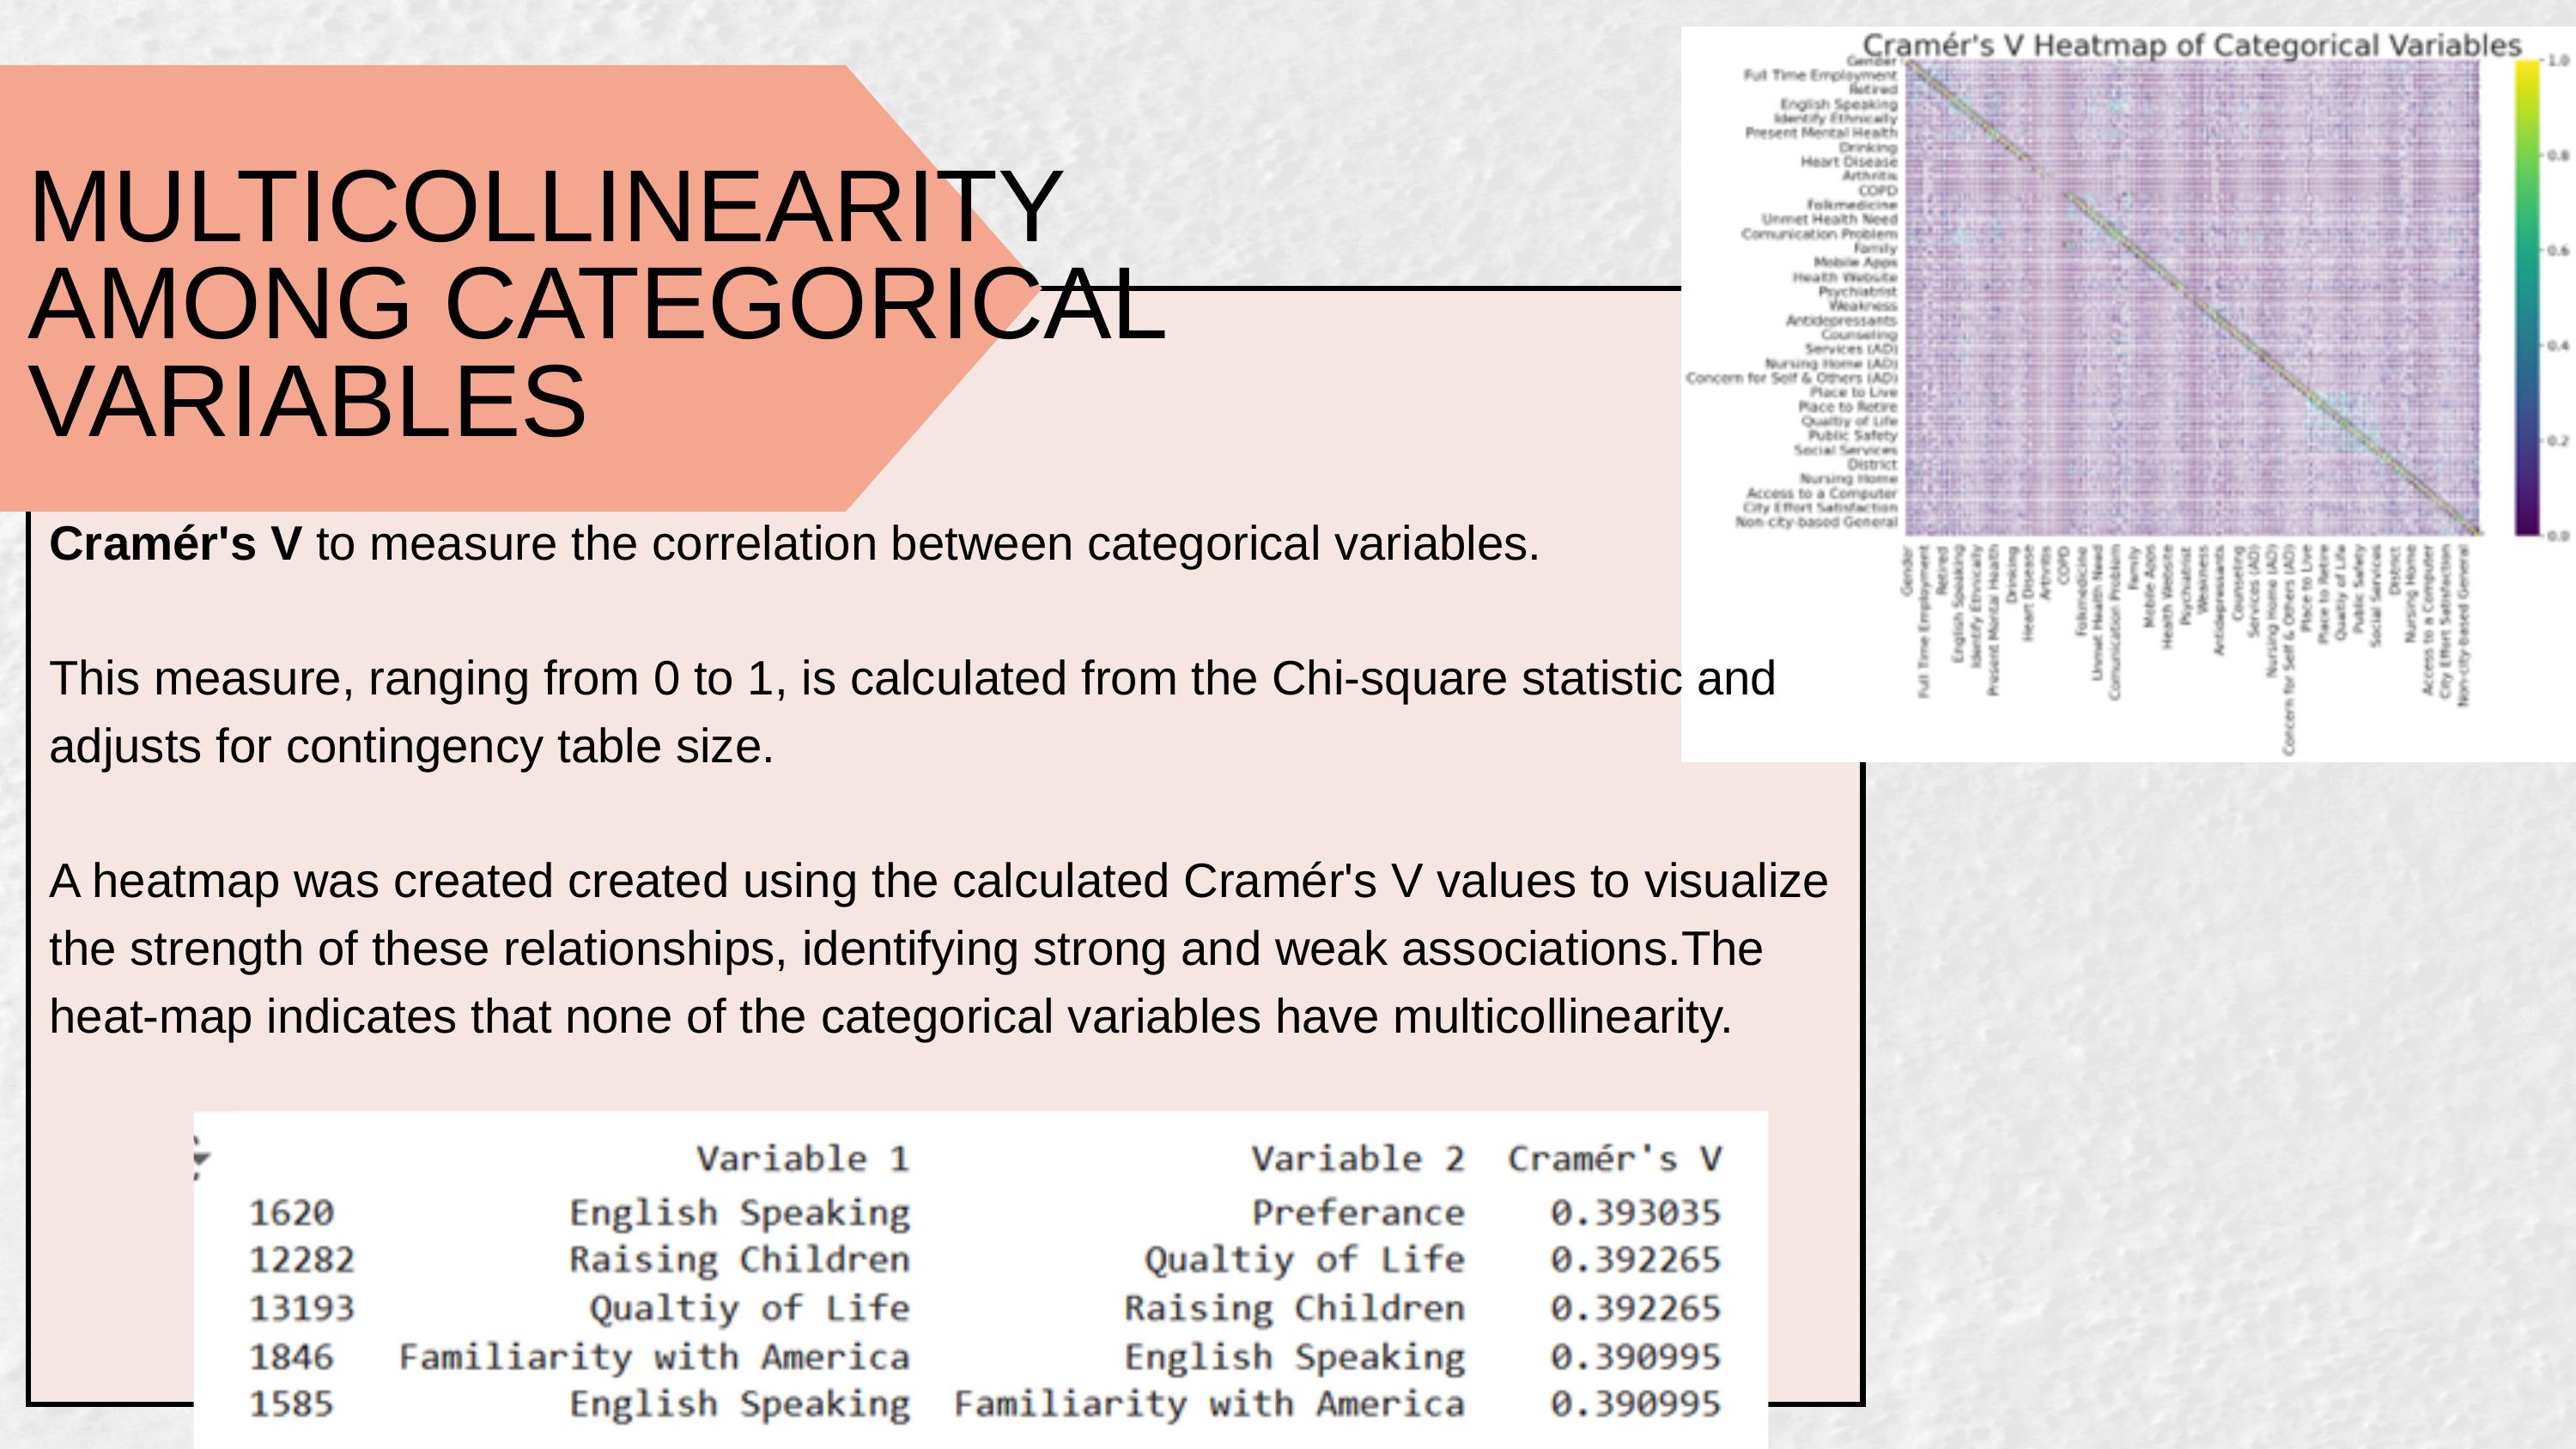

MULTICOLLINEARITY
AMONG CATEGORICAL
VARIABLES

Cramér's V to measure the correlation between categorical variables.

This measure, ranging from 0 to 1, is calculated from the Chi-square statistic and adjusts for contingency table size.

A heatmap was created created using the calculated Cramér's V values to visualize the strength of these relationships, identifying strong and weak associations.The heat-map indicates that none of the categorical variables have multicollinearity.